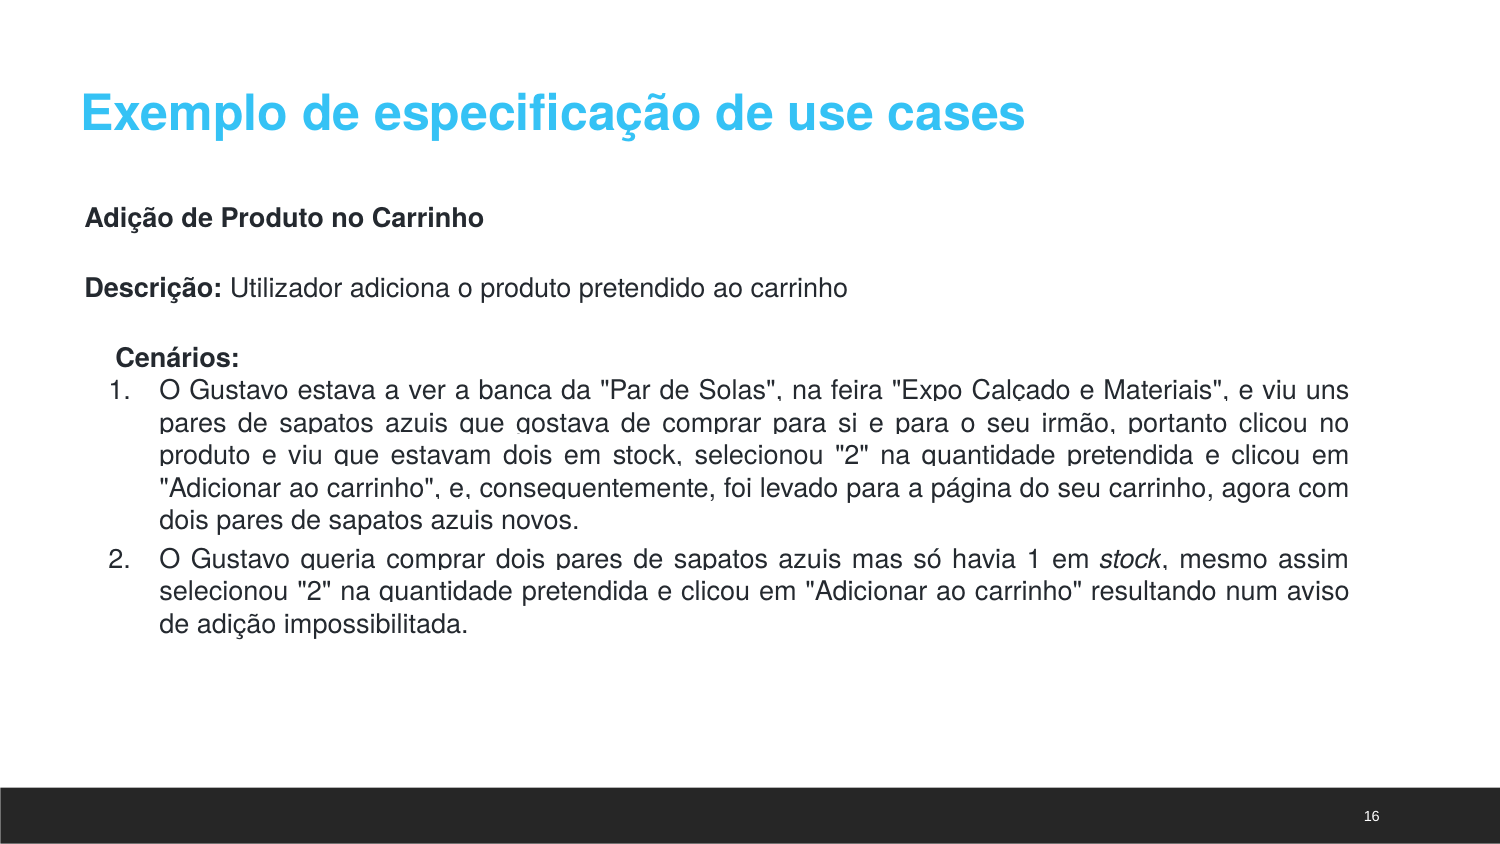

Exemplo de especificação de use cases
Adição de Produto no Carrinho
Descrição: Utilizador adiciona o produto pretendido ao carrinho
Cenários:
O Gustavo estava a ver a banca da "Par de Solas", na feira "Expo Calçado e Materiais", e viu uns pares de sapatos azuis que gostava de comprar para si e para o seu irmão, portanto clicou no produto e viu que estavam dois em stock, selecionou "2" na quantidade pretendida e clicou em "Adicionar ao carrinho", e, consequentemente, foi levado para a página do seu carrinho, agora com dois pares de sapatos azuis novos.
O Gustavo queria comprar dois pares de sapatos azuis mas só havia 1 em stock, mesmo assim selecionou "2" na quantidade pretendida e clicou em "Adicionar ao carrinho" resultando num aviso de adição impossibilitada.
16